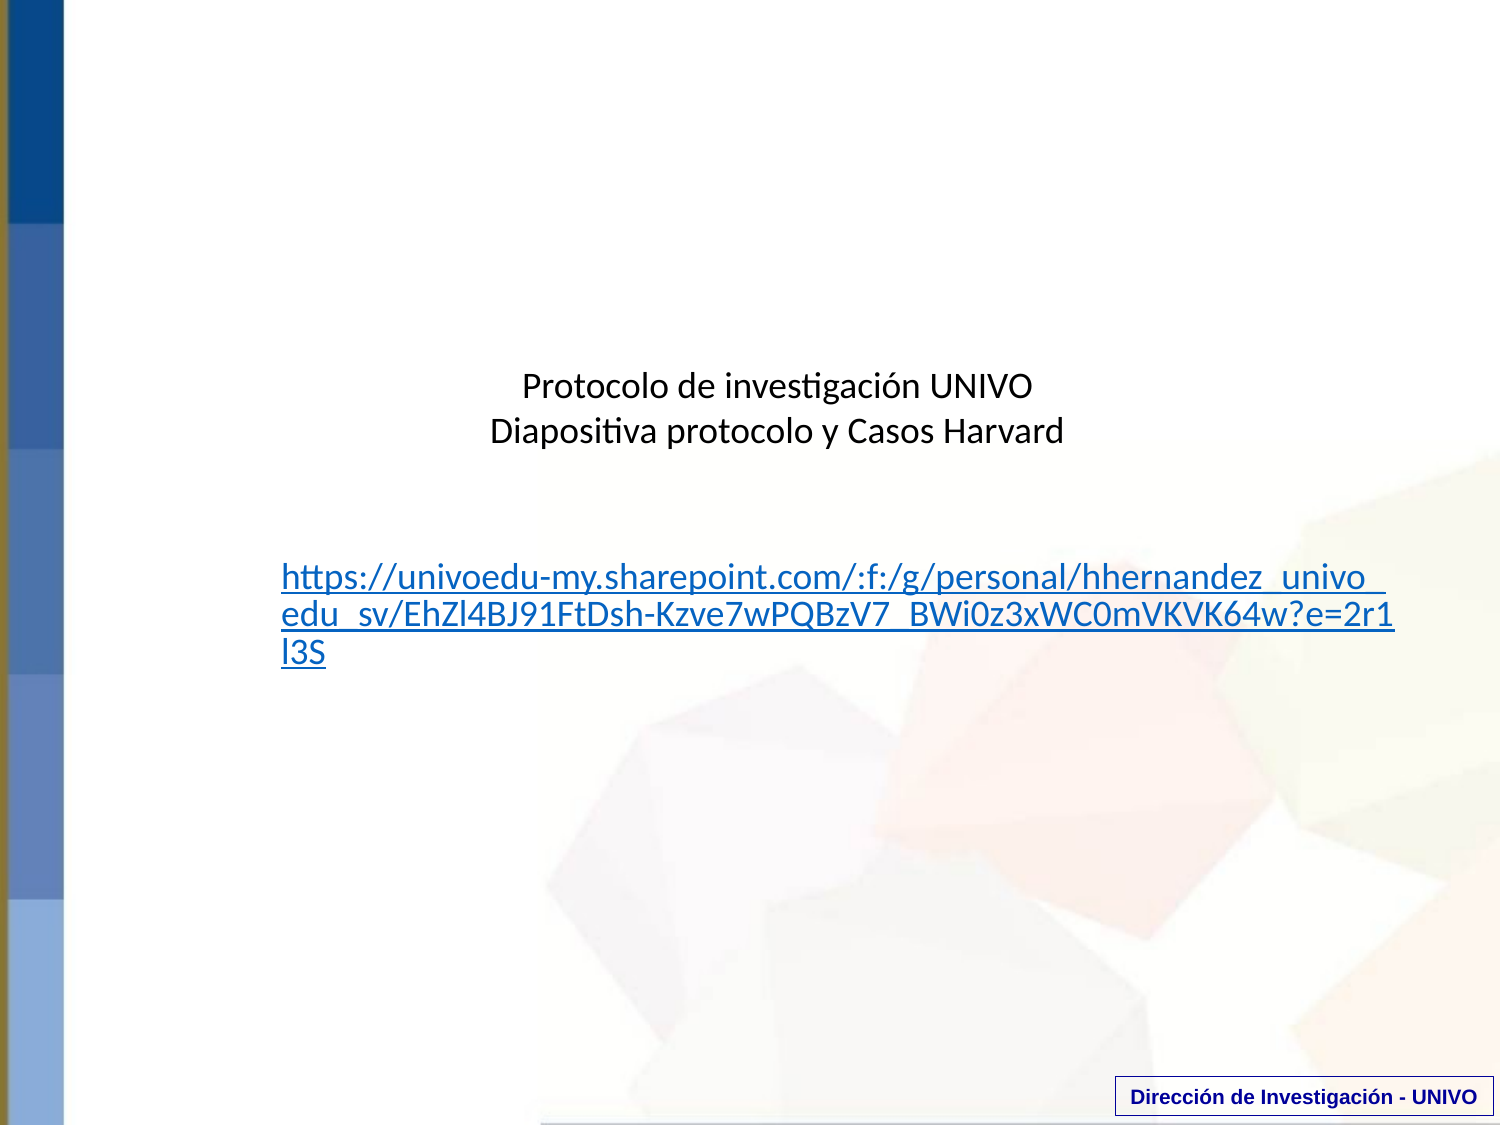

Protocolo de investigación UNIVO
Diapositiva protocolo y Casos Harvard
https://univoedu-my.sharepoint.com/:f:/g/personal/hhernandez_univo_edu_sv/EhZl4BJ91FtDsh-Kzve7wPQBzV7_BWi0z3xWC0mVKVK64w?e=2r1l3S